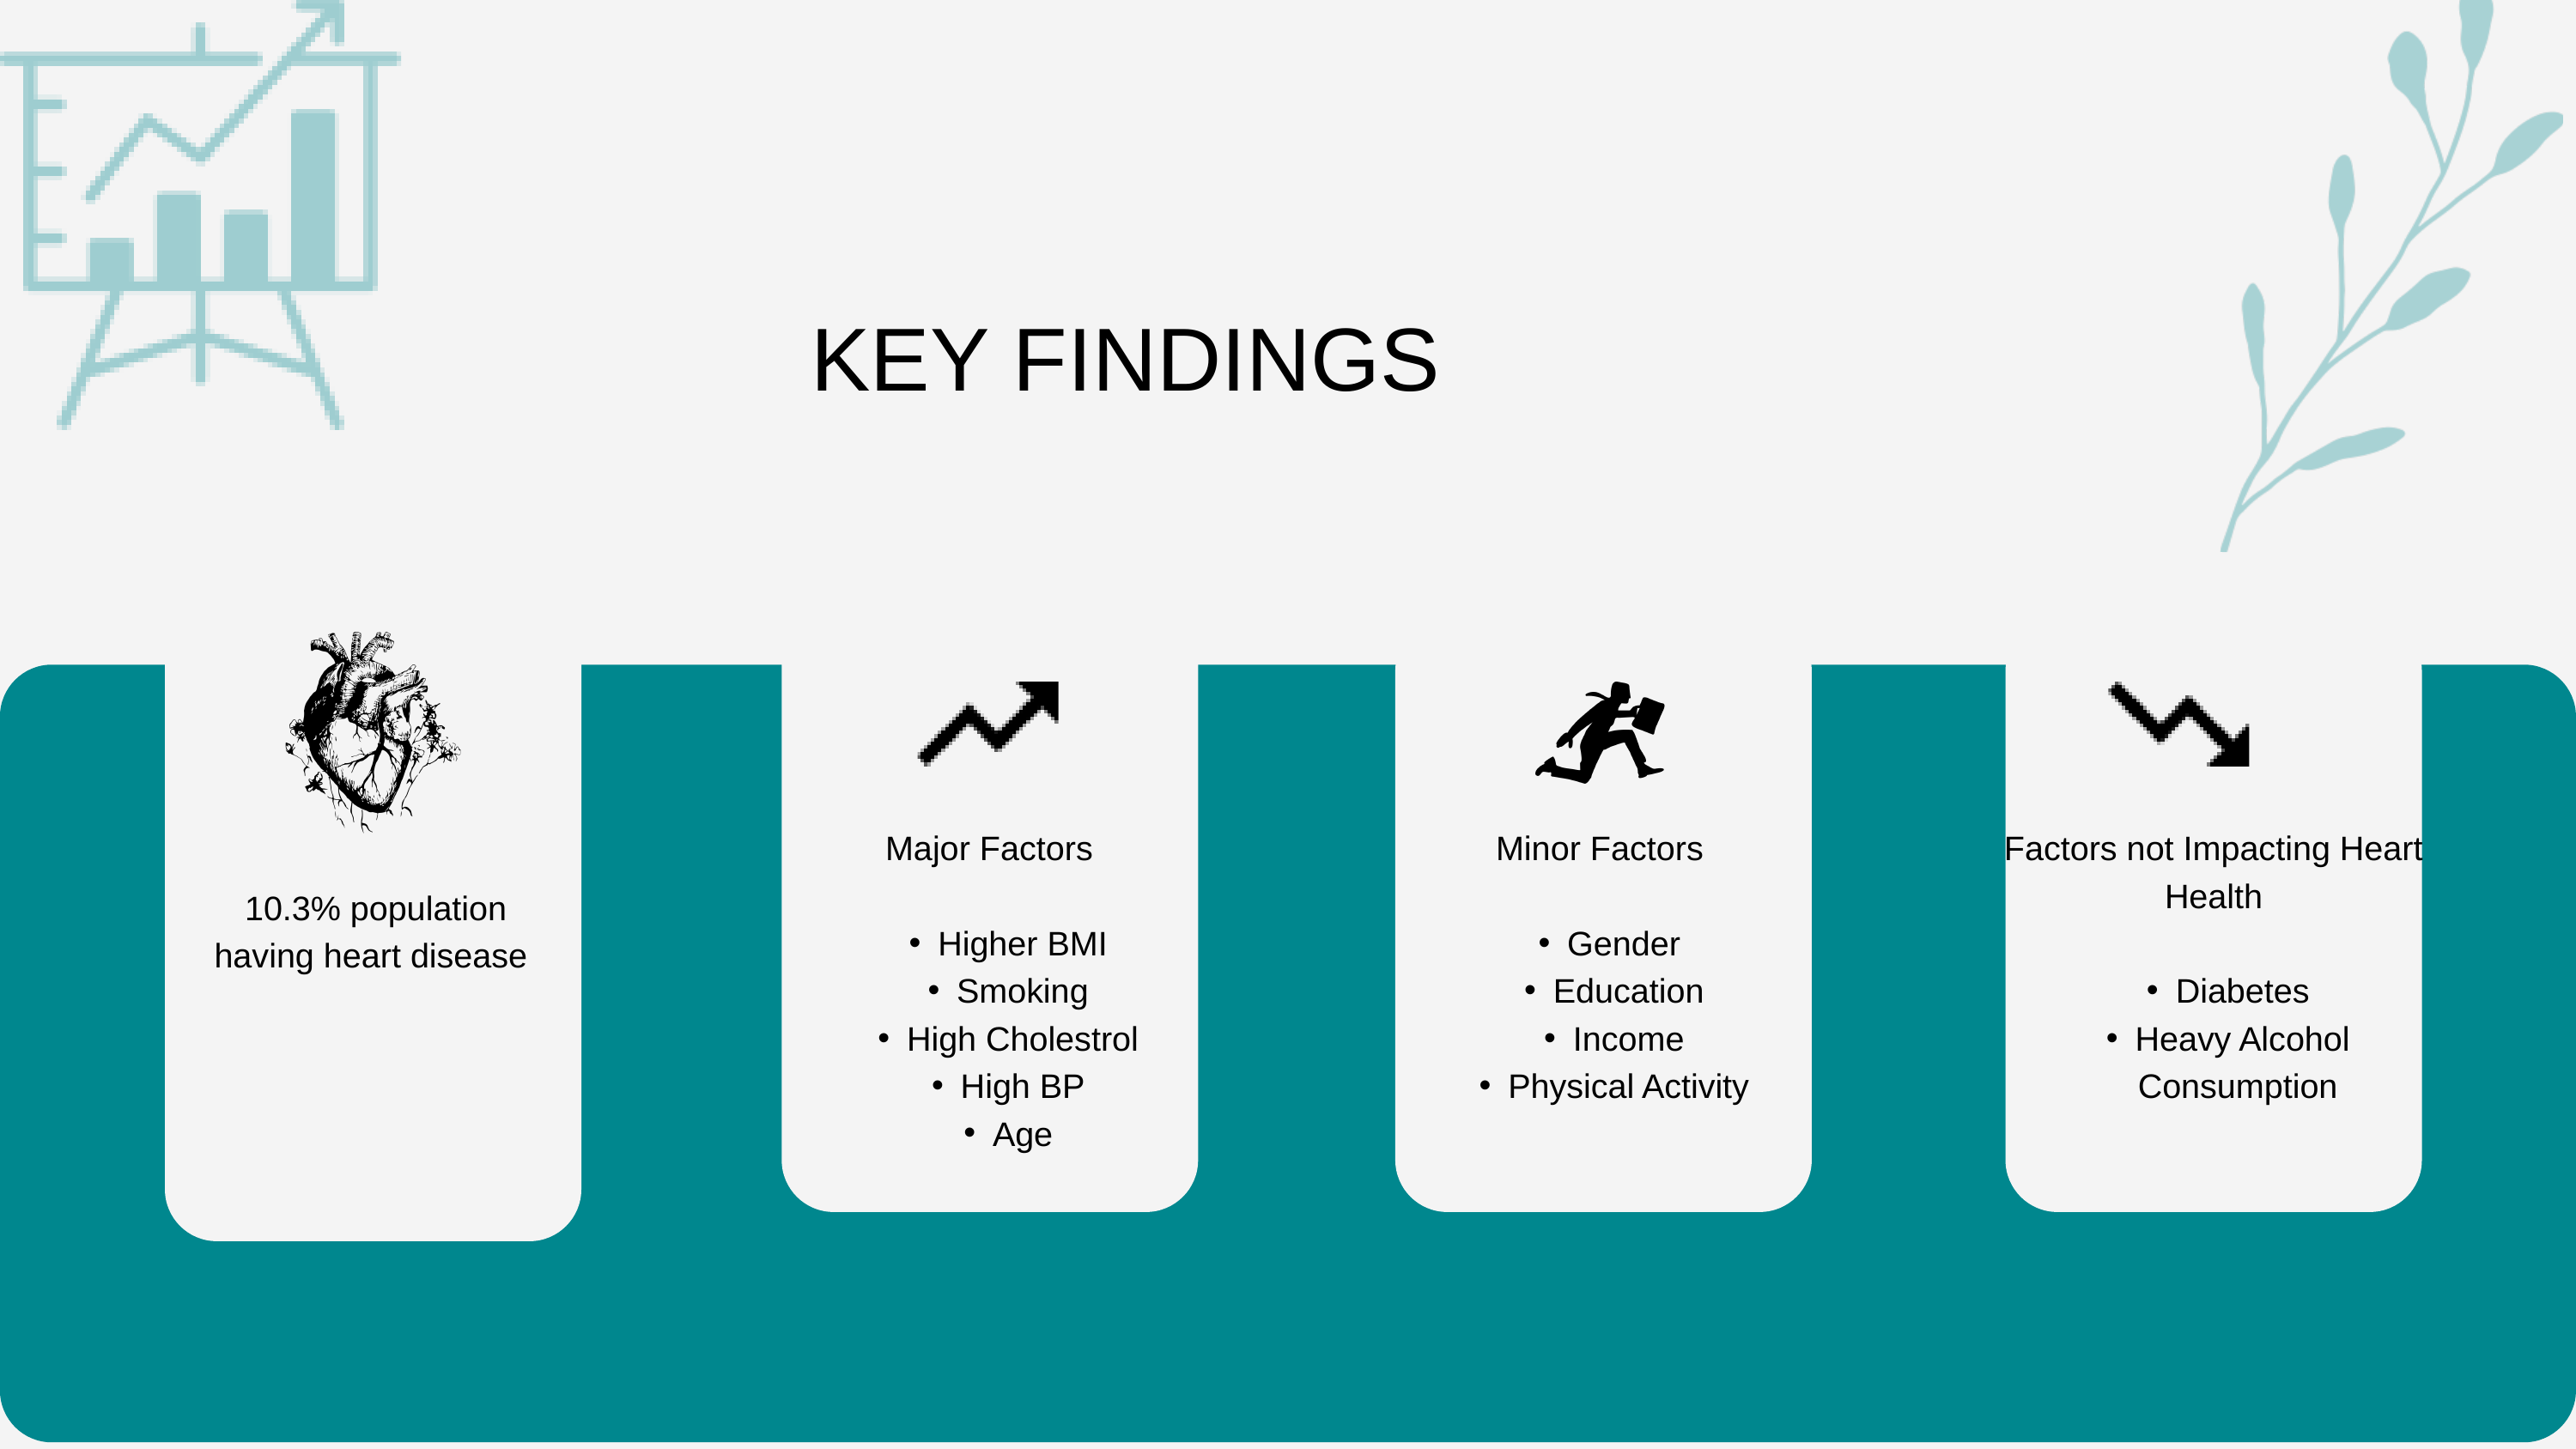

KEY FINDINGS

Major Factors

Higher BMI
Smoking
High Cholestrol
High BP
Age
Minor Factors

Gender
Education
Income
Physical Activity
Factors not Impacting Heart Health

Diabetes
Heavy Alcohol Consumption

10.3% population
having heart disease